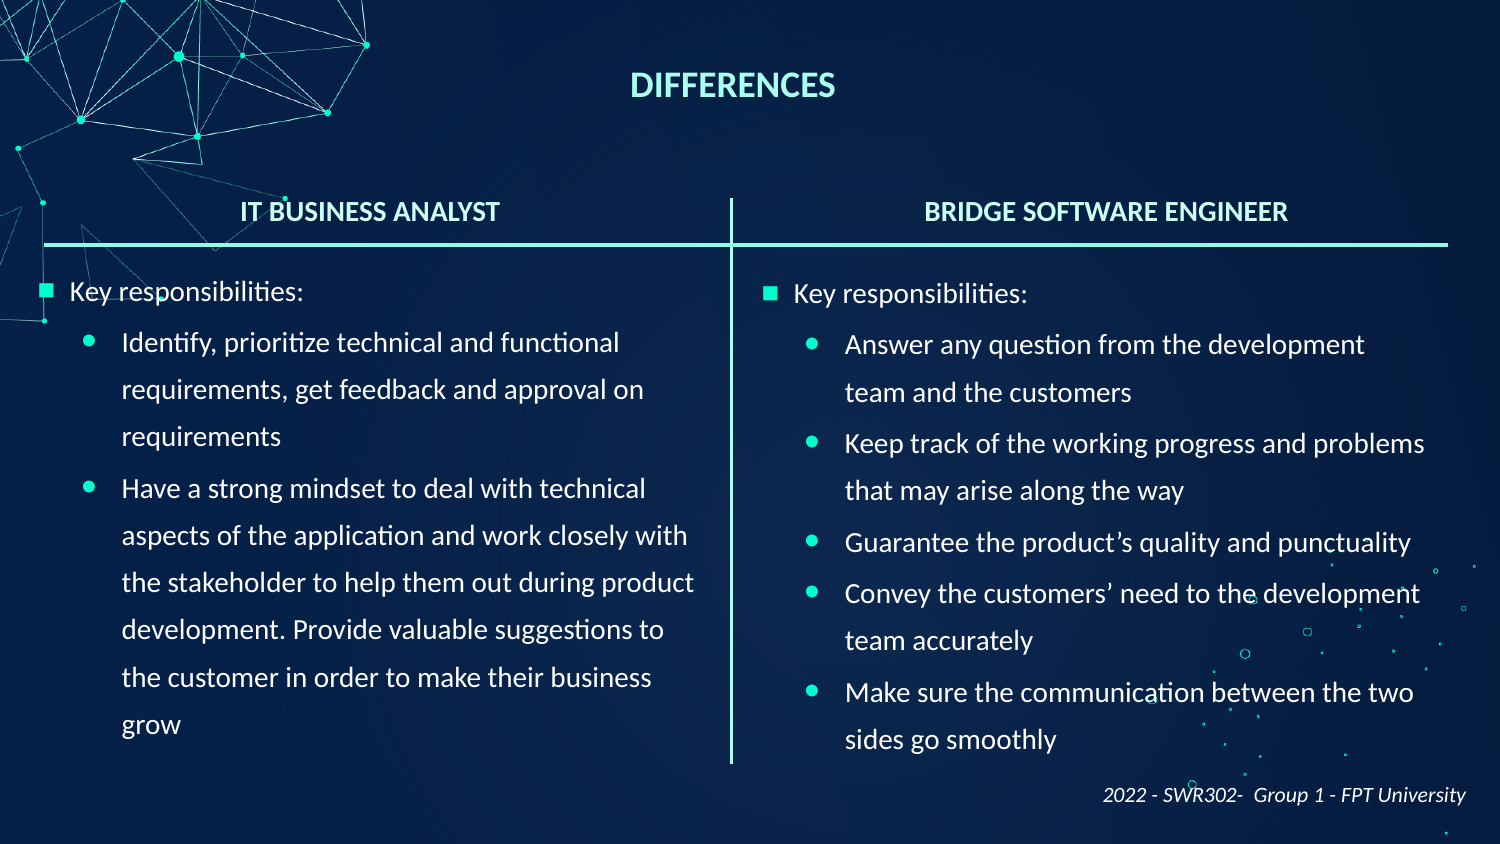

# DIFFERENCES
IT BUSINESS ANALYST
BRIDGE SOFTWARE ENGINEER
Key responsibilities:
Identify, prioritize technical and functional requirements, get feedback and approval on requirements
Have a strong mindset to deal with technical aspects of the application and work closely with the stakeholder to help them out during product development. Provide valuable suggestions to the customer in order to make their business grow
Key responsibilities:
Answer any question from the development team and the customers
Keep track of the working progress and problems that may arise along the way
Guarantee the product’s quality and punctuality
Convey the customers’ need to the development team accurately
Make sure the communication between the two sides go smoothly